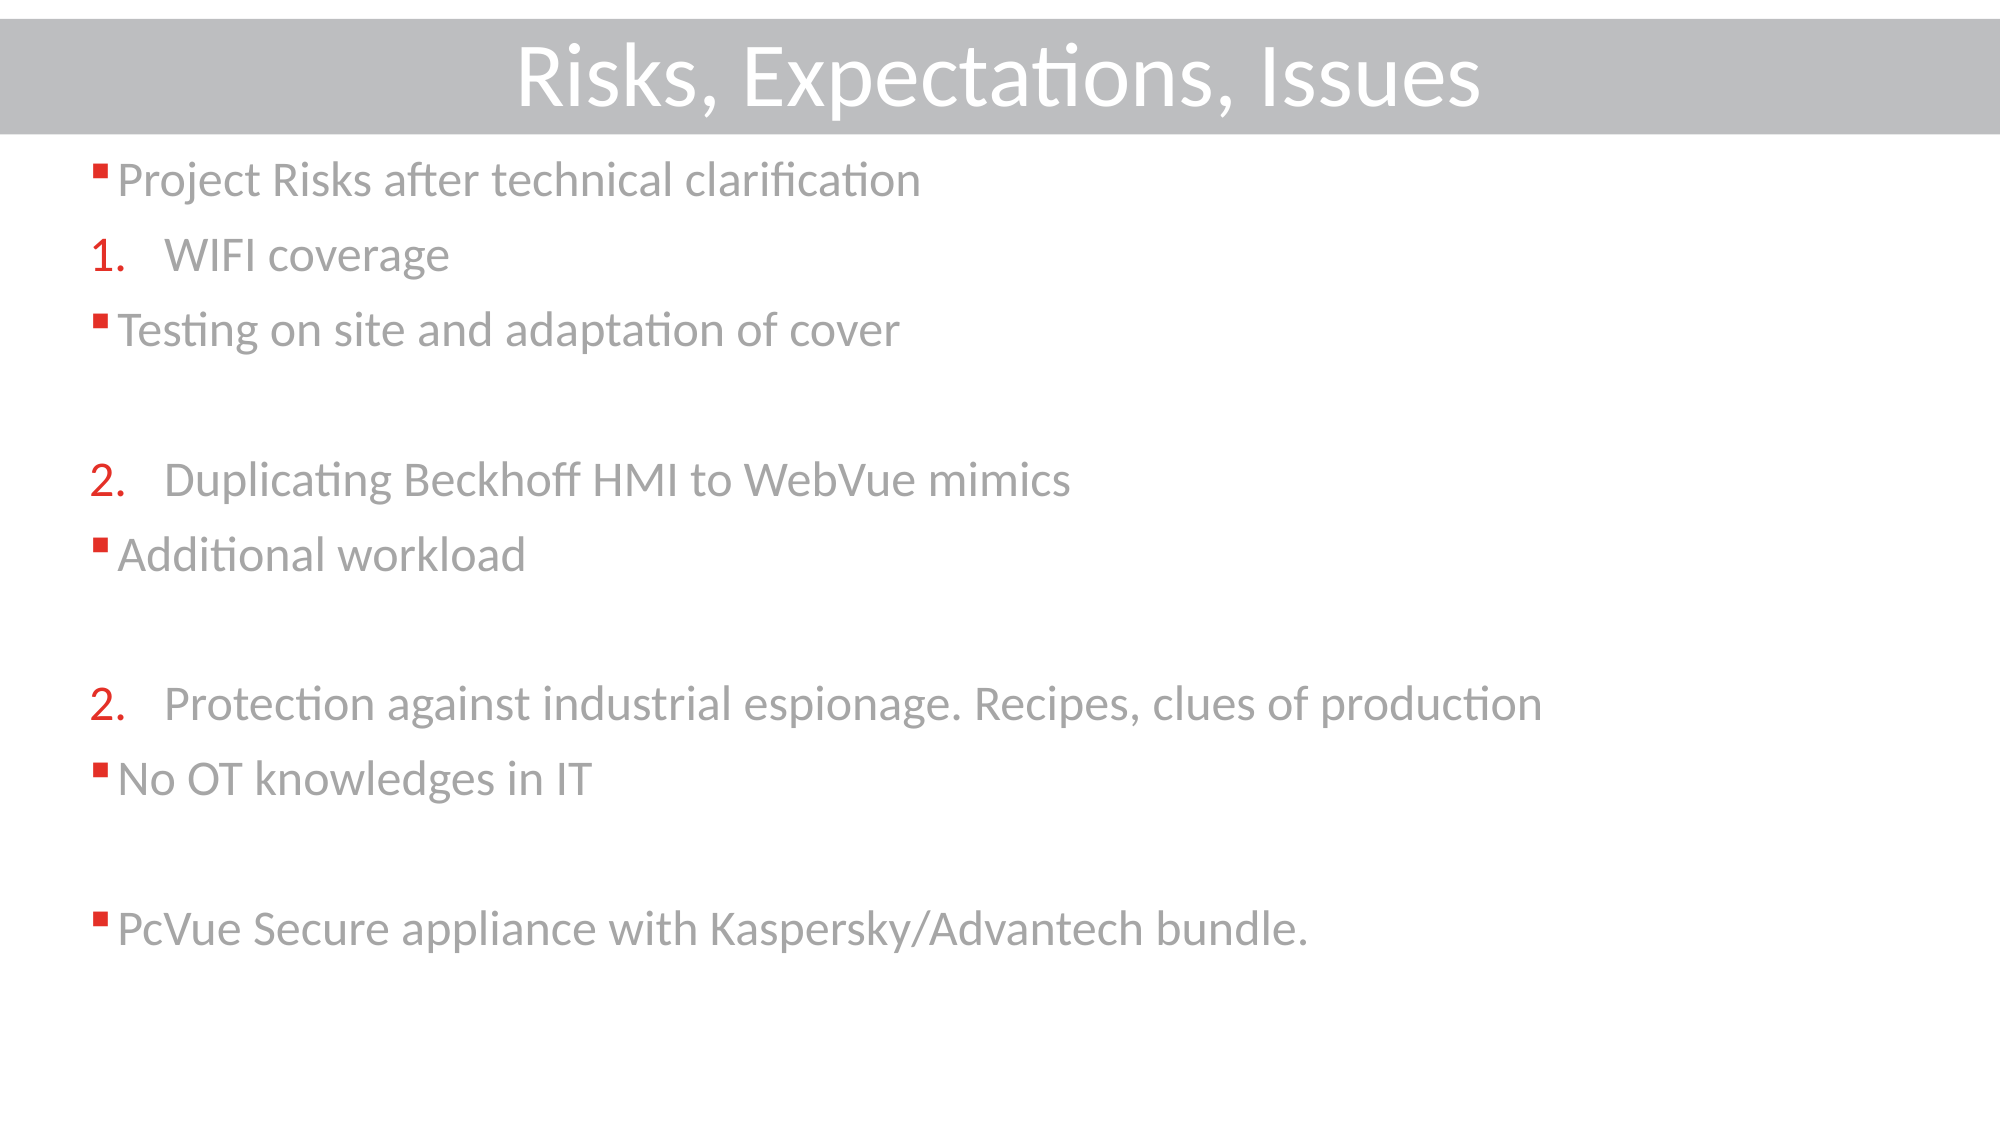

# Risks, Expectations, Issues
Project Risks after technical clarification
WIFI coverage
Testing on site and adaptation of cover

Duplicating Beckhoff HMI to WebVue mimics
Additional workload

Protection against industrial espionage. Recipes, clues of production
No OT knowledges in IT

PcVue Secure appliance with Kaspersky/Advantech bundle.